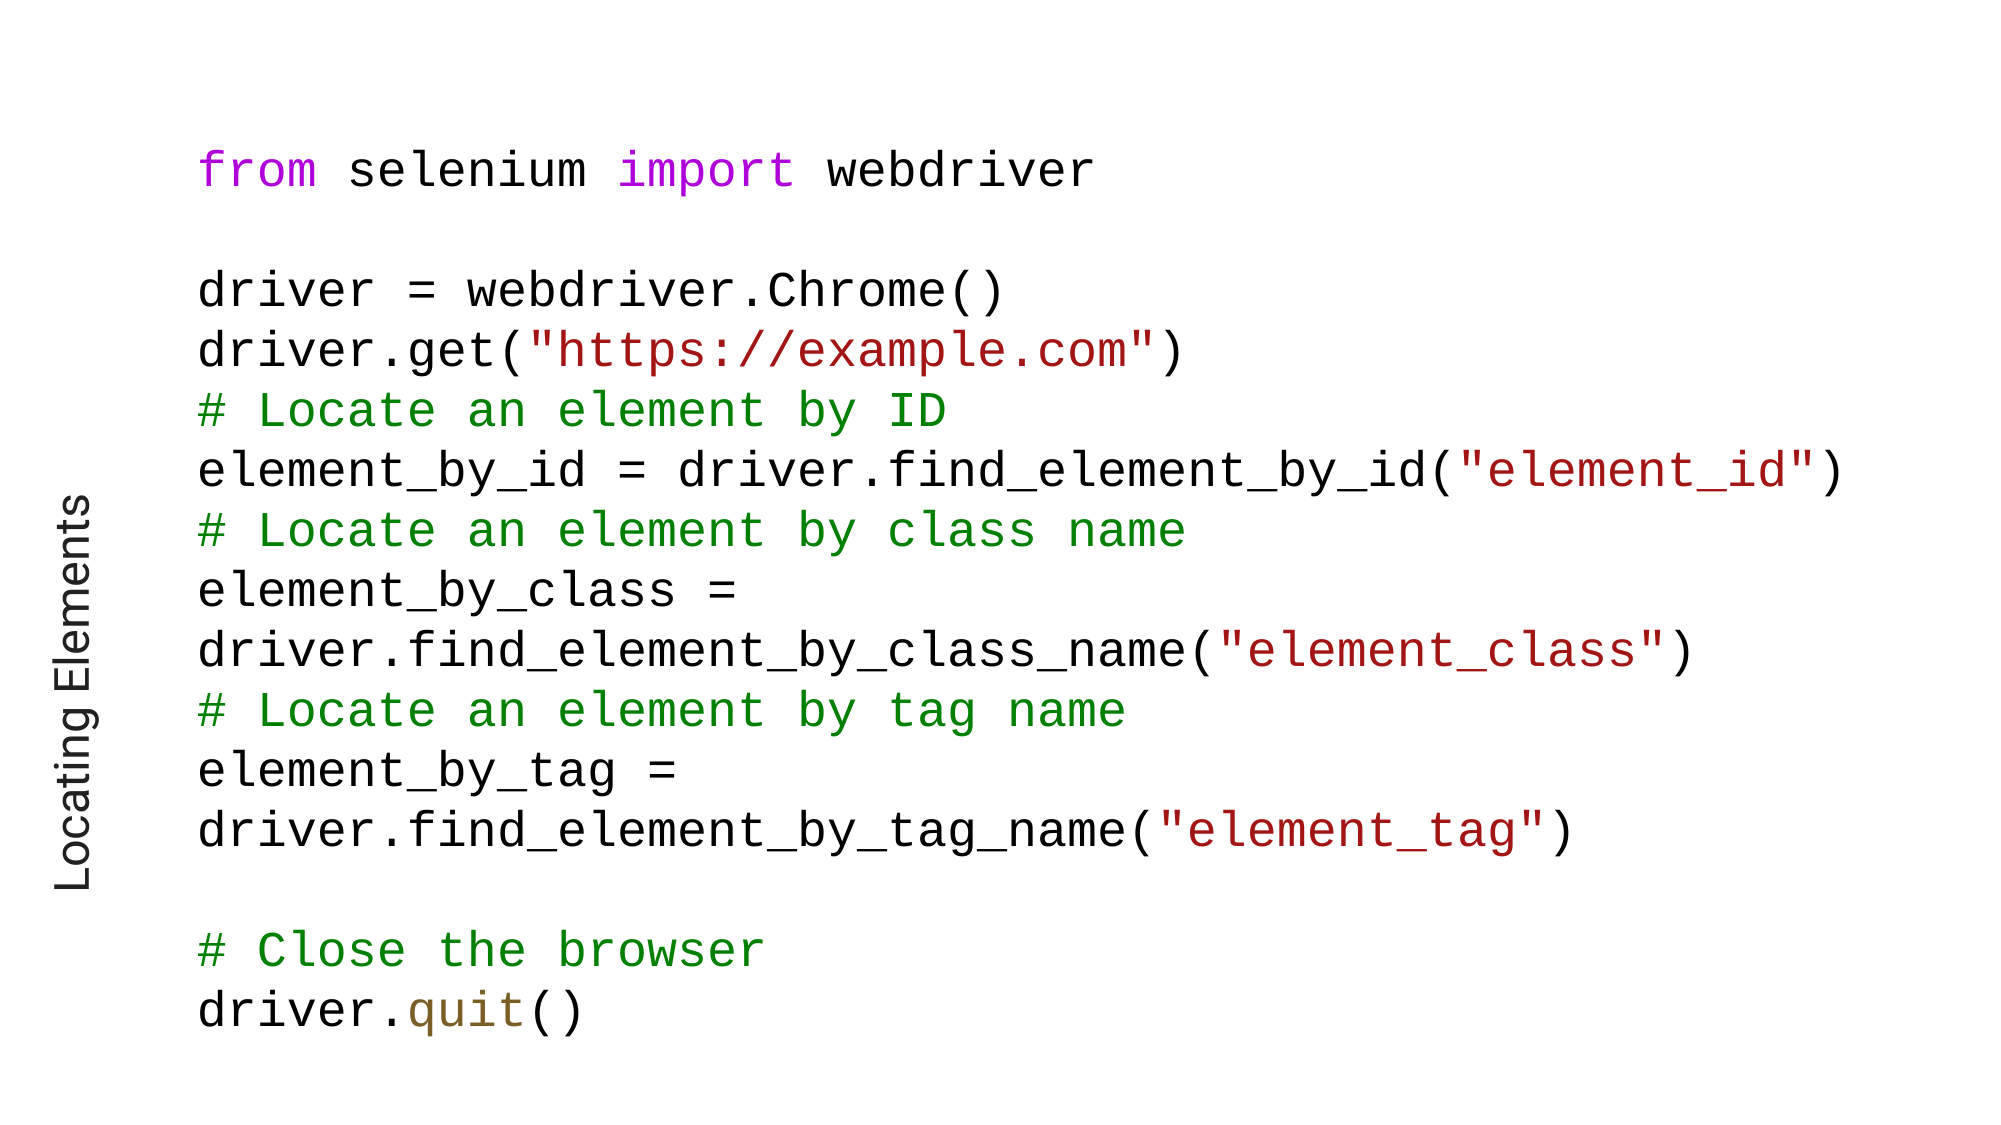

from selenium import webdriver
driver = webdriver.Chrome()
driver.get("https://example.com")
# Locate an element by ID
element_by_id = driver.find_element_by_id("element_id")
# Locate an element by class name
element_by_class = driver.find_element_by_class_name("element_class")
# Locate an element by tag name
element_by_tag = driver.find_element_by_tag_name("element_tag")
# Close the browser
driver.quit()
# Locating Elements